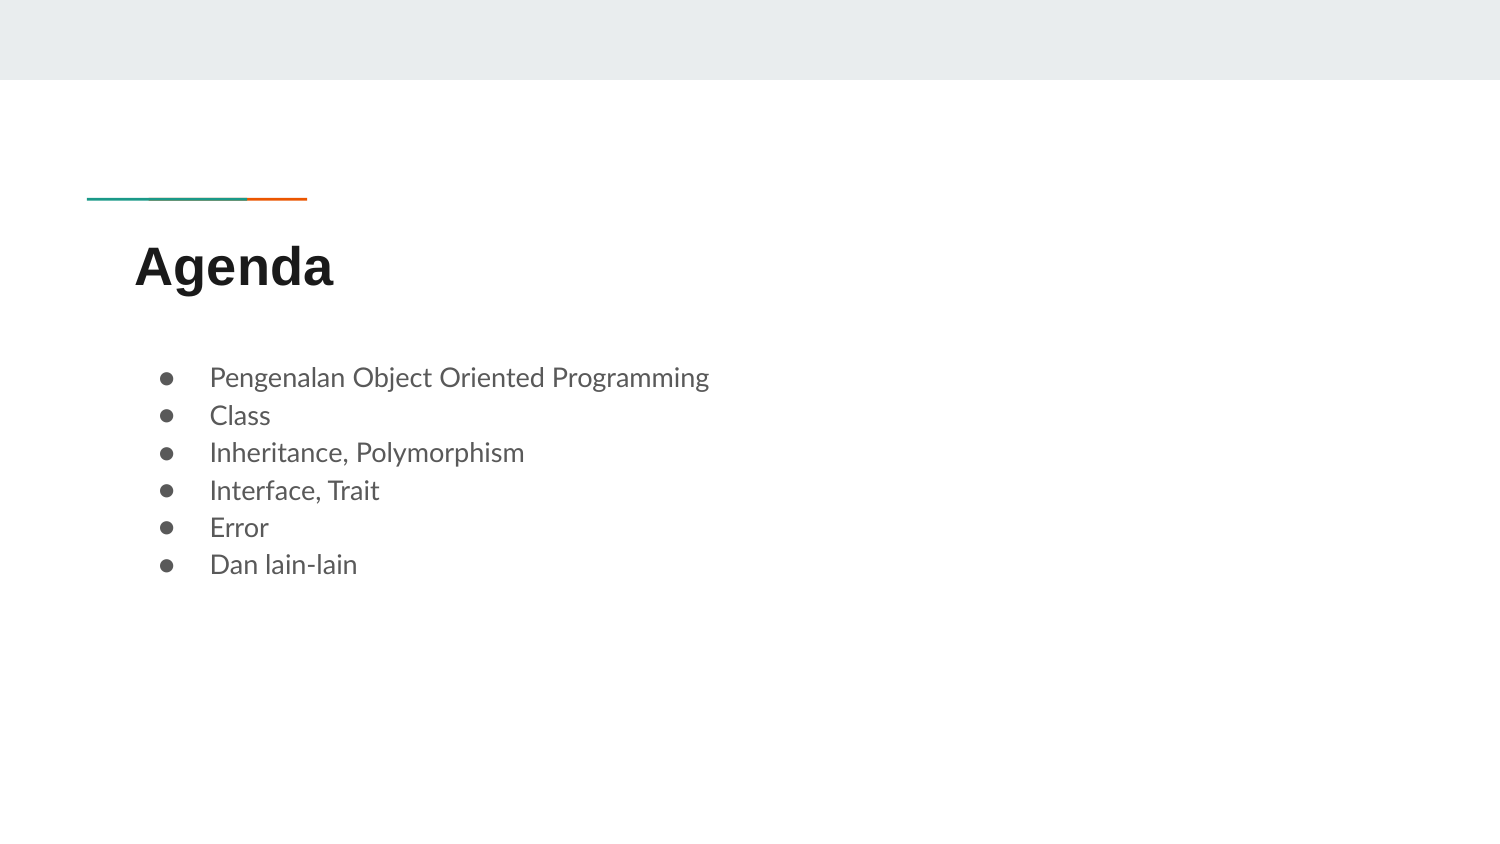

# Agenda
Pengenalan Object Oriented Programming
Class
Inheritance, Polymorphism
Interface, Trait
Error
Dan lain-lain